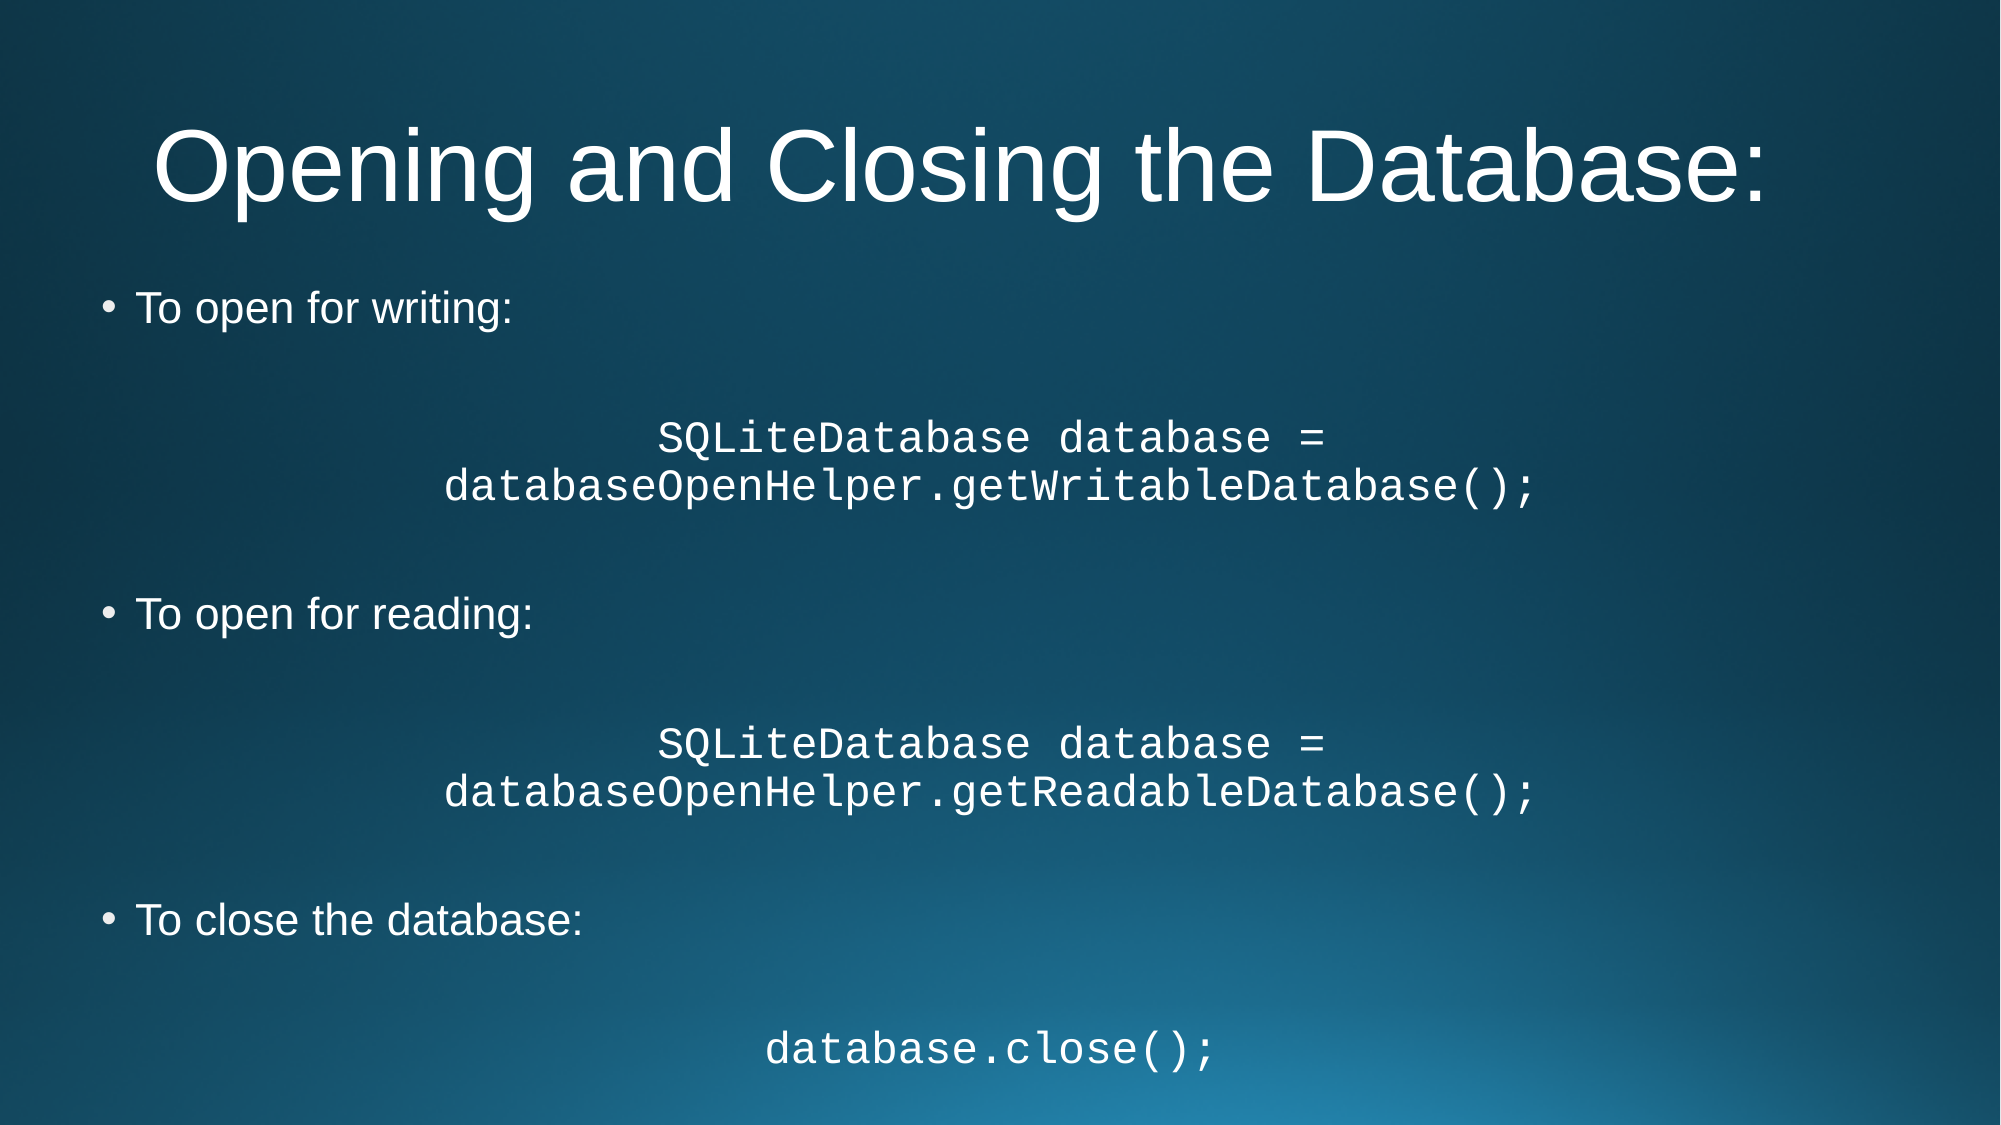

# Opening and Closing the Database:
To open for writing:

SQLiteDatabase database = databaseOpenHelper.getWritableDatabase();

To open for reading:

SQLiteDatabase database = databaseOpenHelper.getReadableDatabase();

To close the database:

database.close();